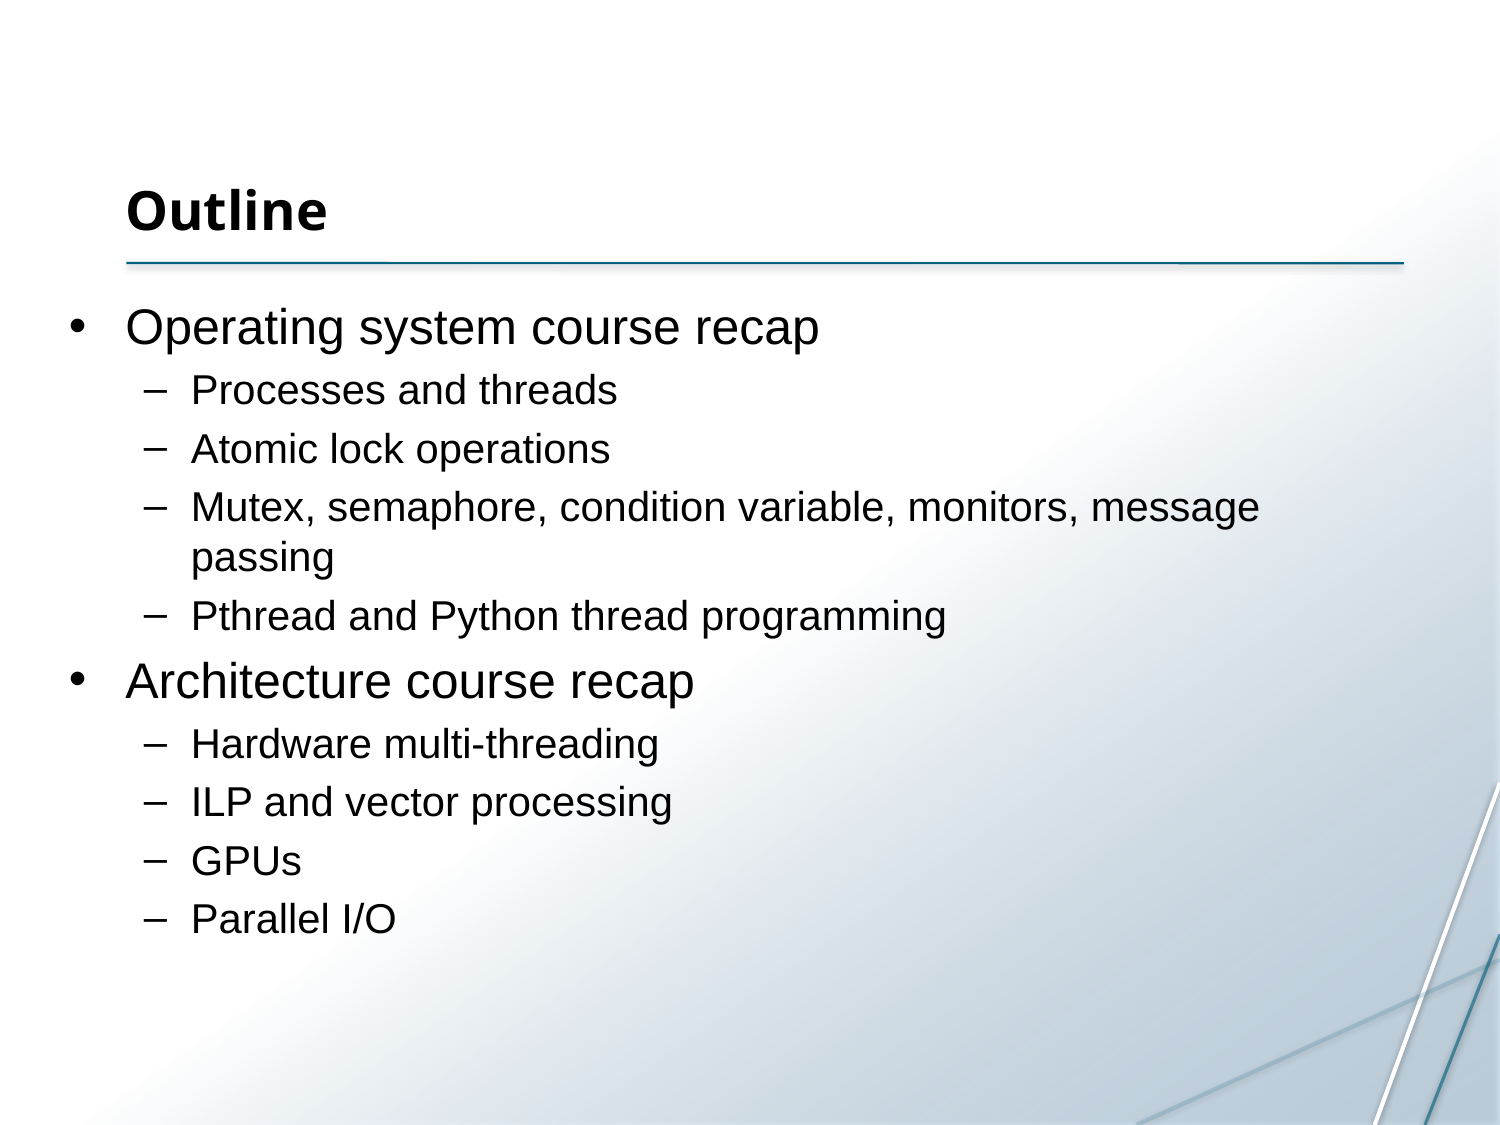

# Outline
Operating system course recap
Processes and threads
Atomic lock operations
Mutex, semaphore, condition variable, monitors, message passing
Pthread and Python thread programming
Architecture course recap
Hardware multi-threading
ILP and vector processing
GPUs
Parallel I/O